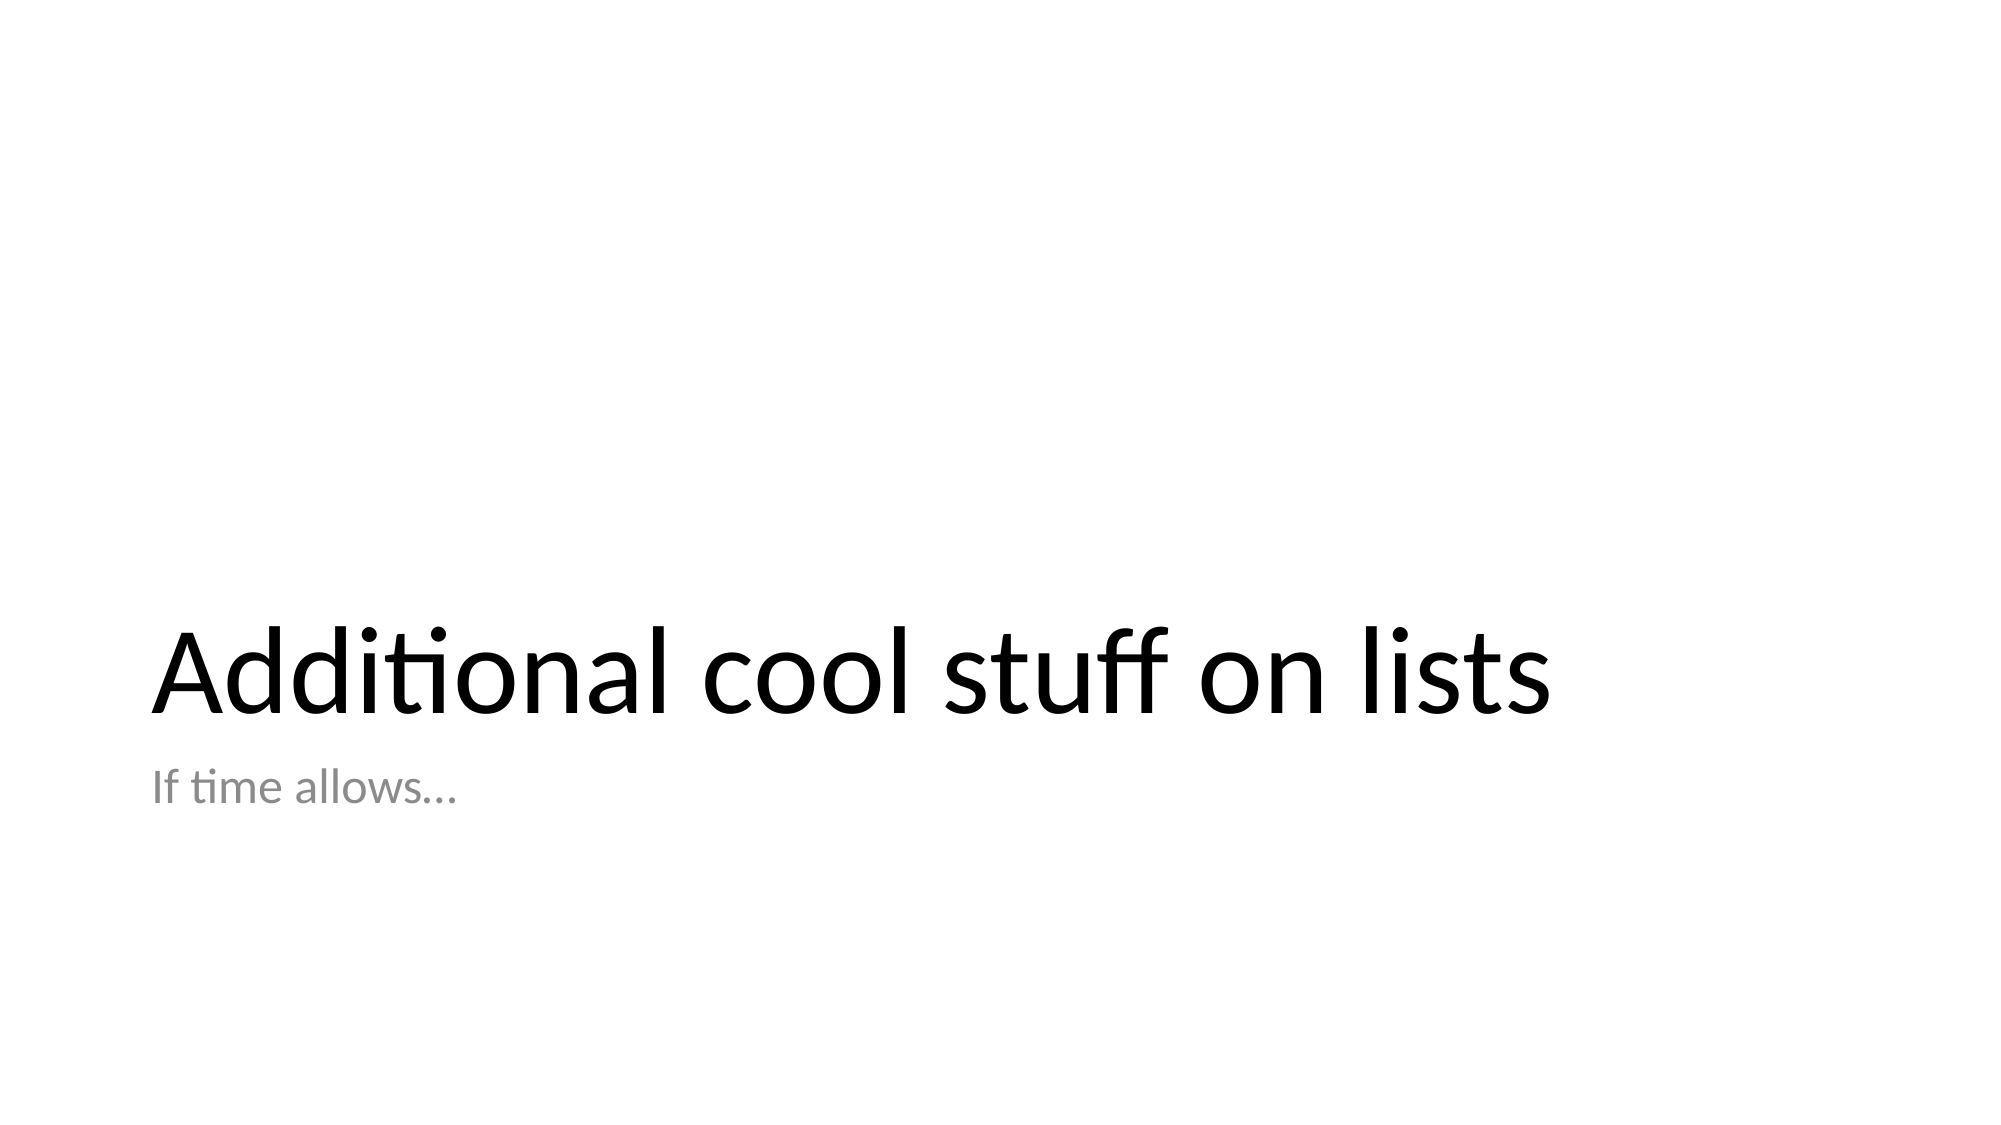

# Additional cool stuff on lists
If time allows…